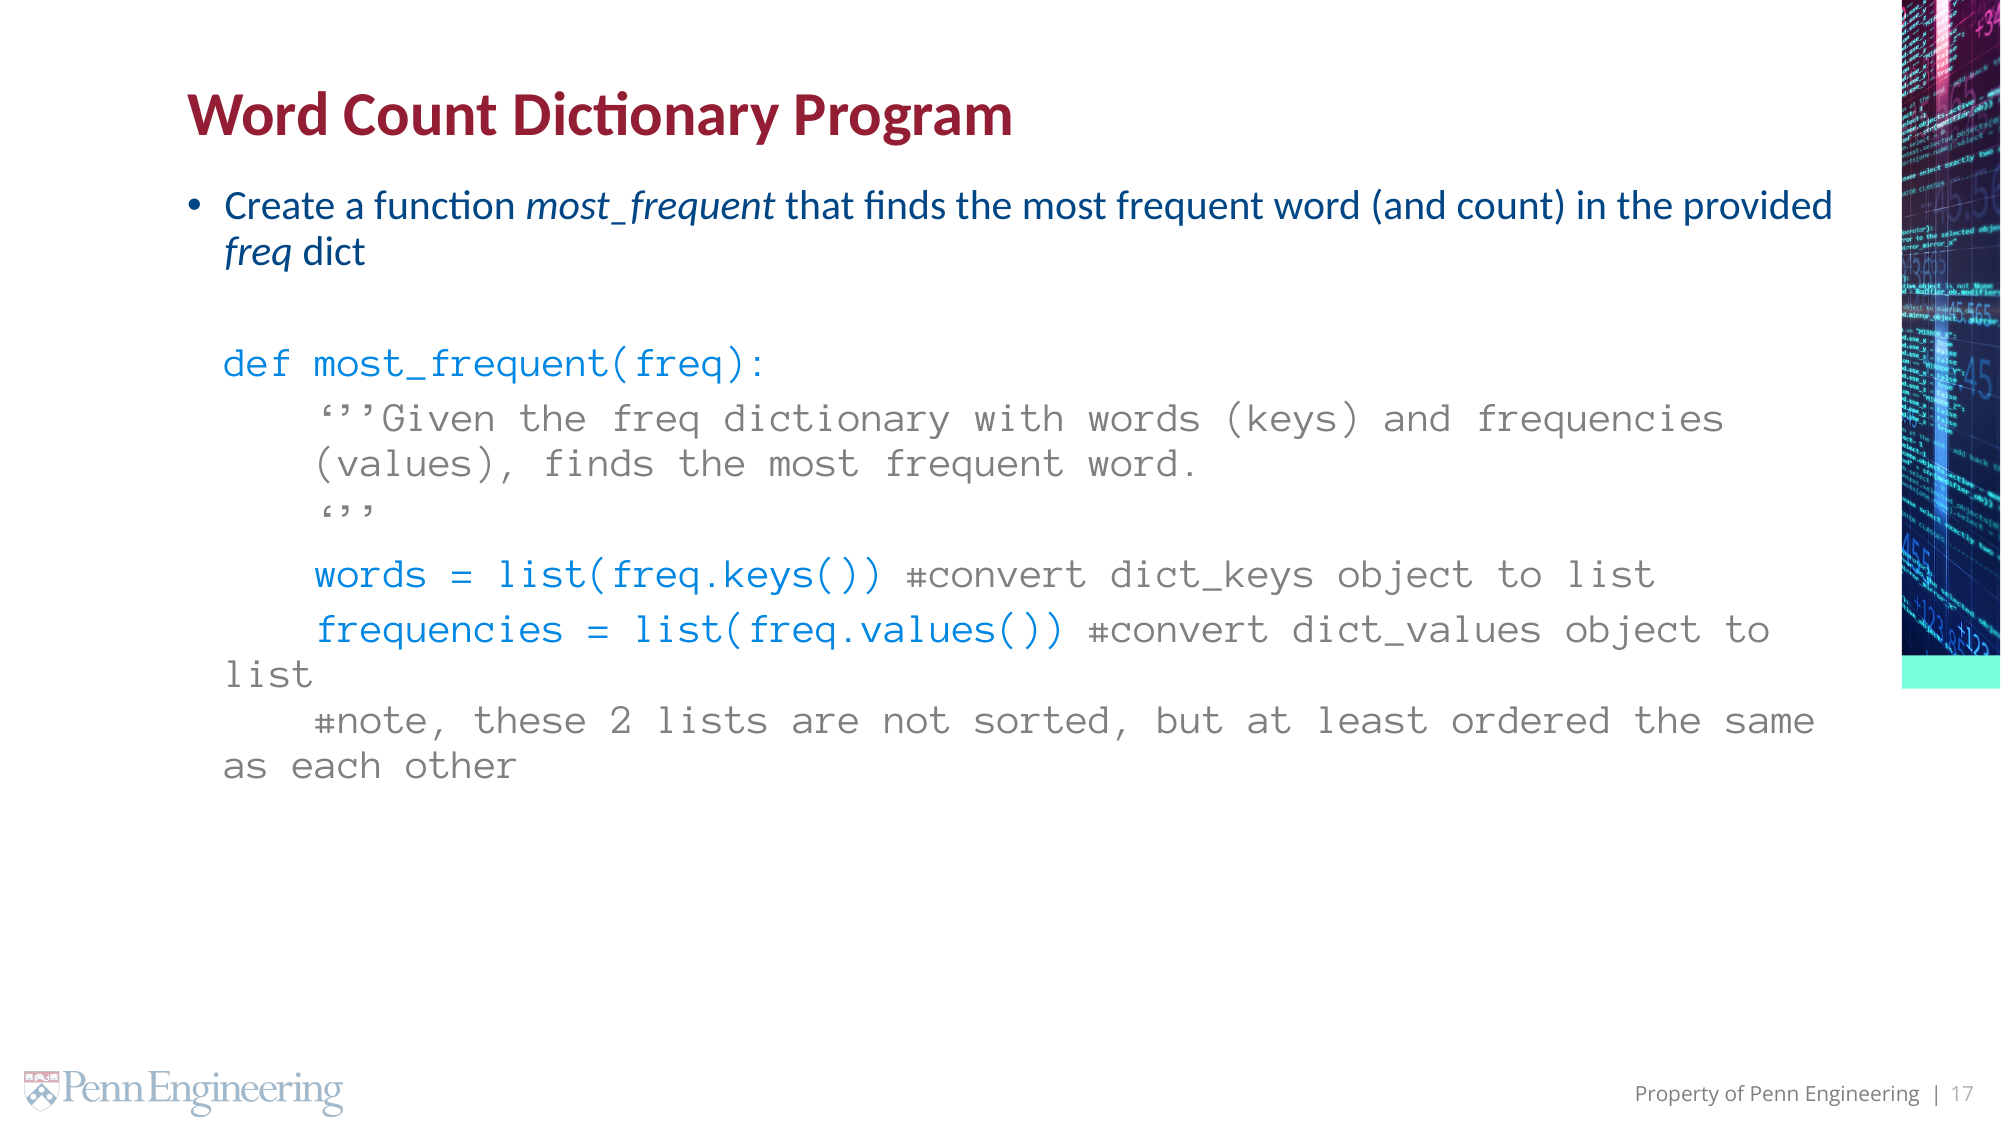

# Word Count Dictionary Program
Create a function most_frequent that finds the most frequent word (and count) in the provided freq dict

def most_frequent(freq):
    ‘’’Given the freq dictionary with words (keys) and frequencies
    (values), finds the most frequent word.
    ‘’’
    words = list(freq.keys()) #convert dict_keys object to list
    frequencies = list(freq.values()) #convert dict_values object to list
    #note, these 2 lists are not sorted, but at least ordered the same as each other

17